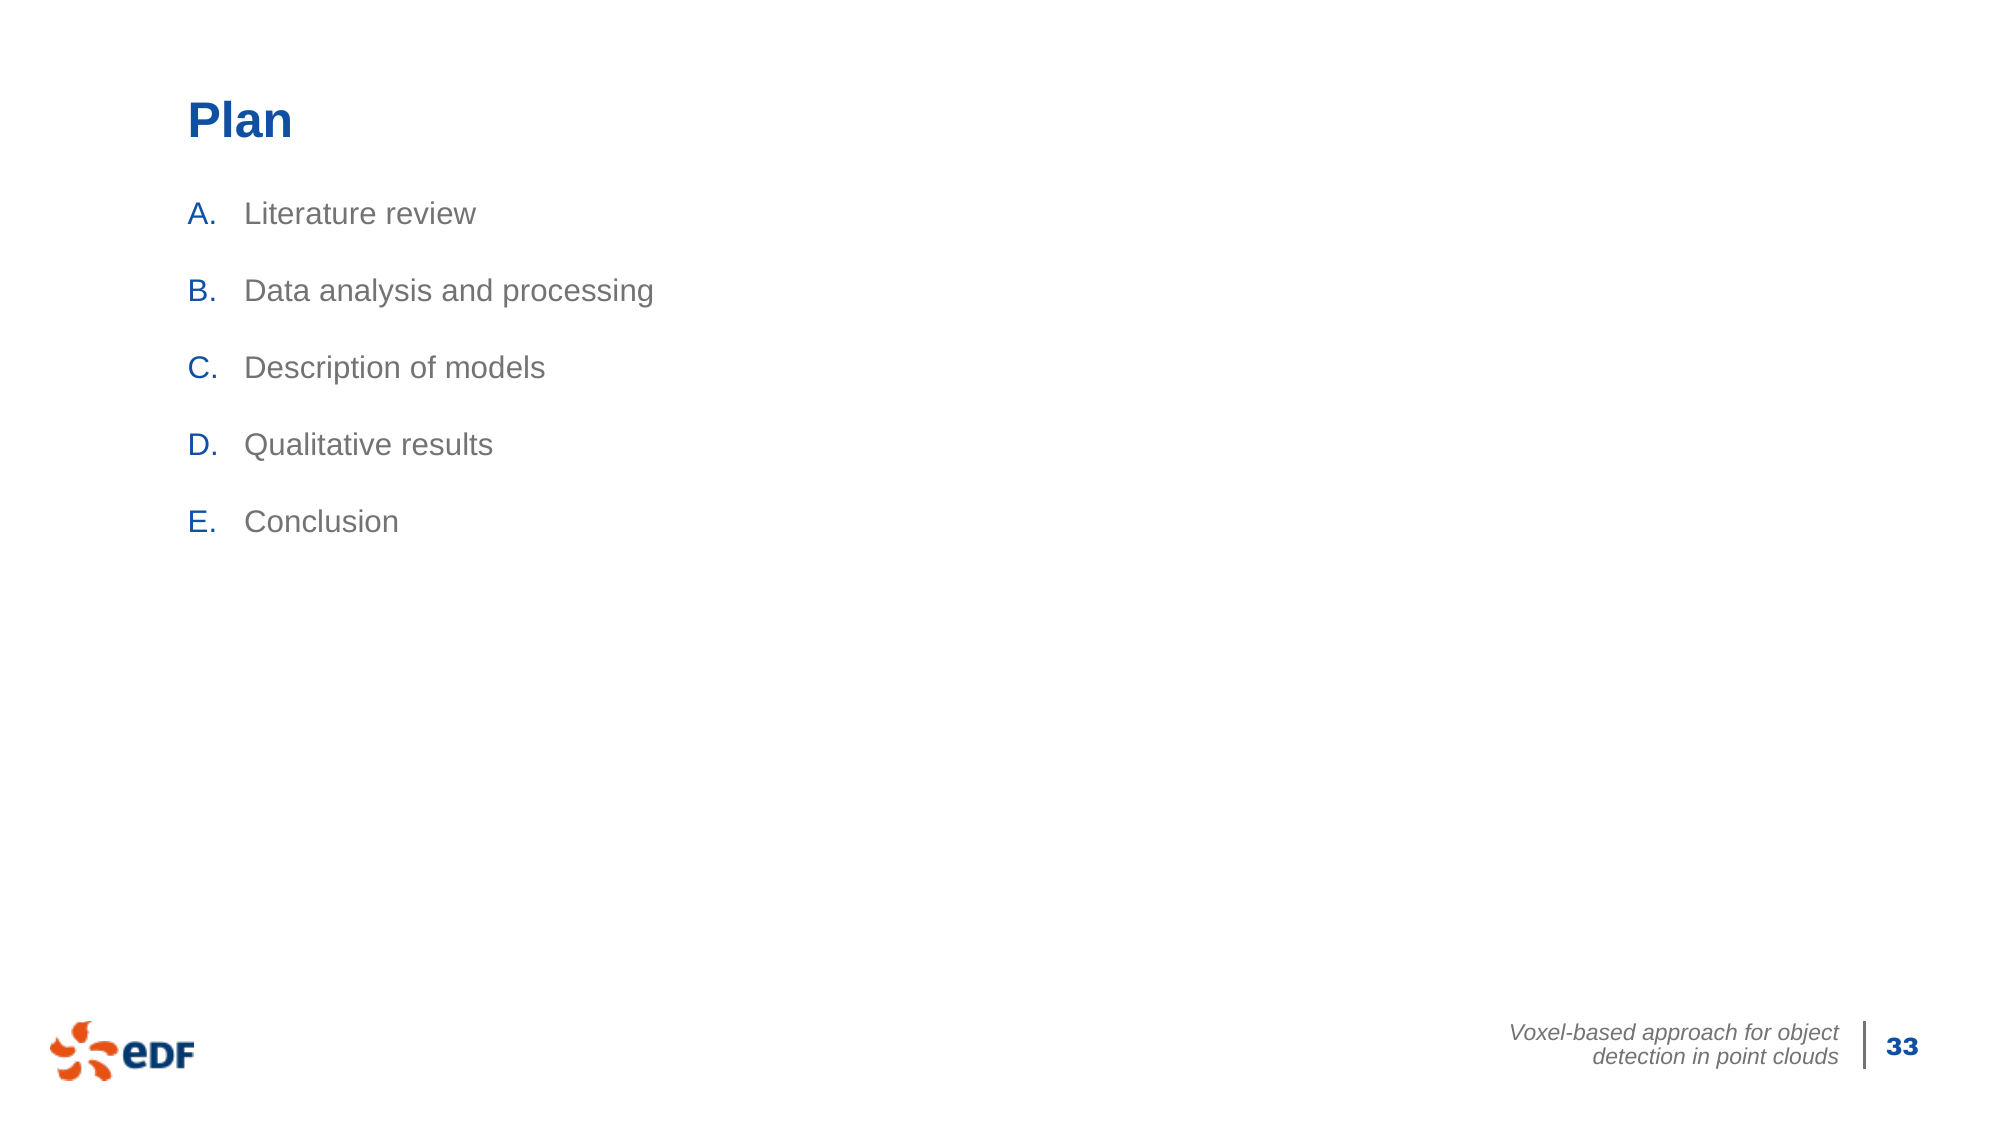

Plan
Literature review
Data analysis and processing
Description of models
Qualitative results
Conclusion

Voxel-based approach for object detection in point clouds